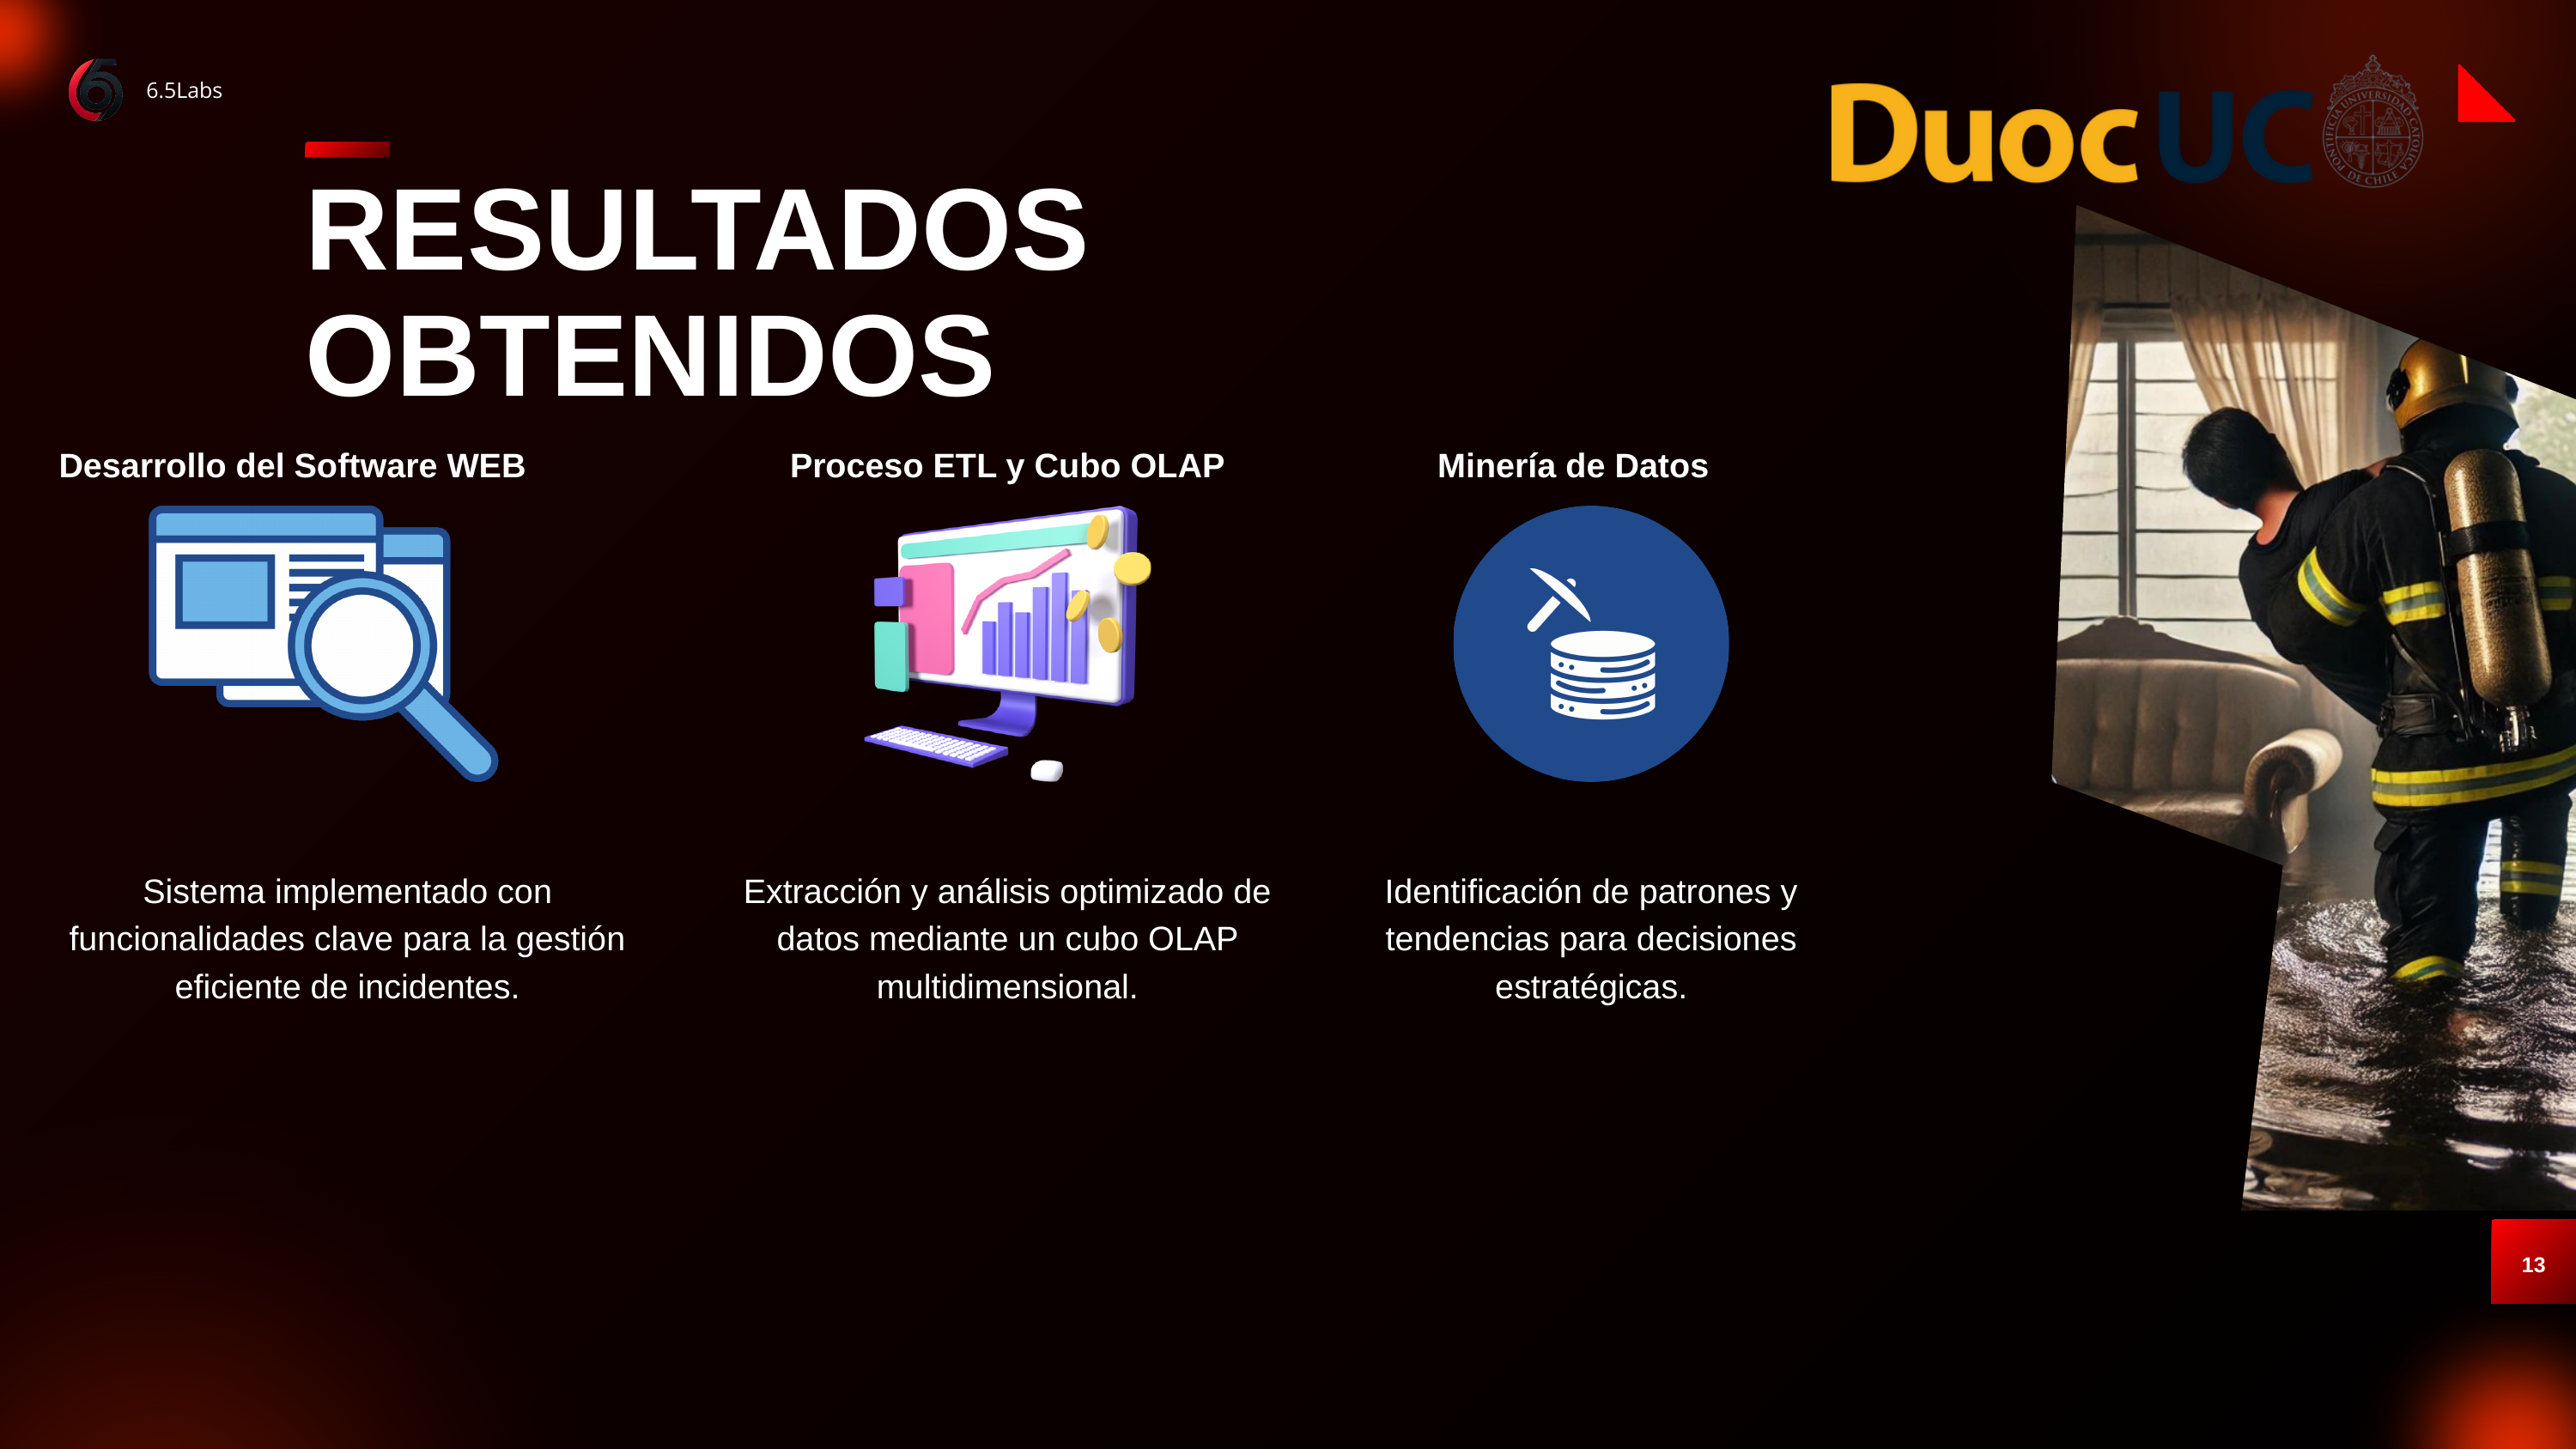

6.5Labs

RESULTADOS OBTENIDOS

Desarrollo del Software WEB
Proceso ETL y Cubo OLAP
Minería de Datos

Sistema implementado con funcionalidades clave para la gestión eficiente de incidentes.
Extracción y análisis optimizado de datos mediante un cubo OLAP multidimensional.
Identificación de patrones y tendencias para decisiones estratégicas.

13